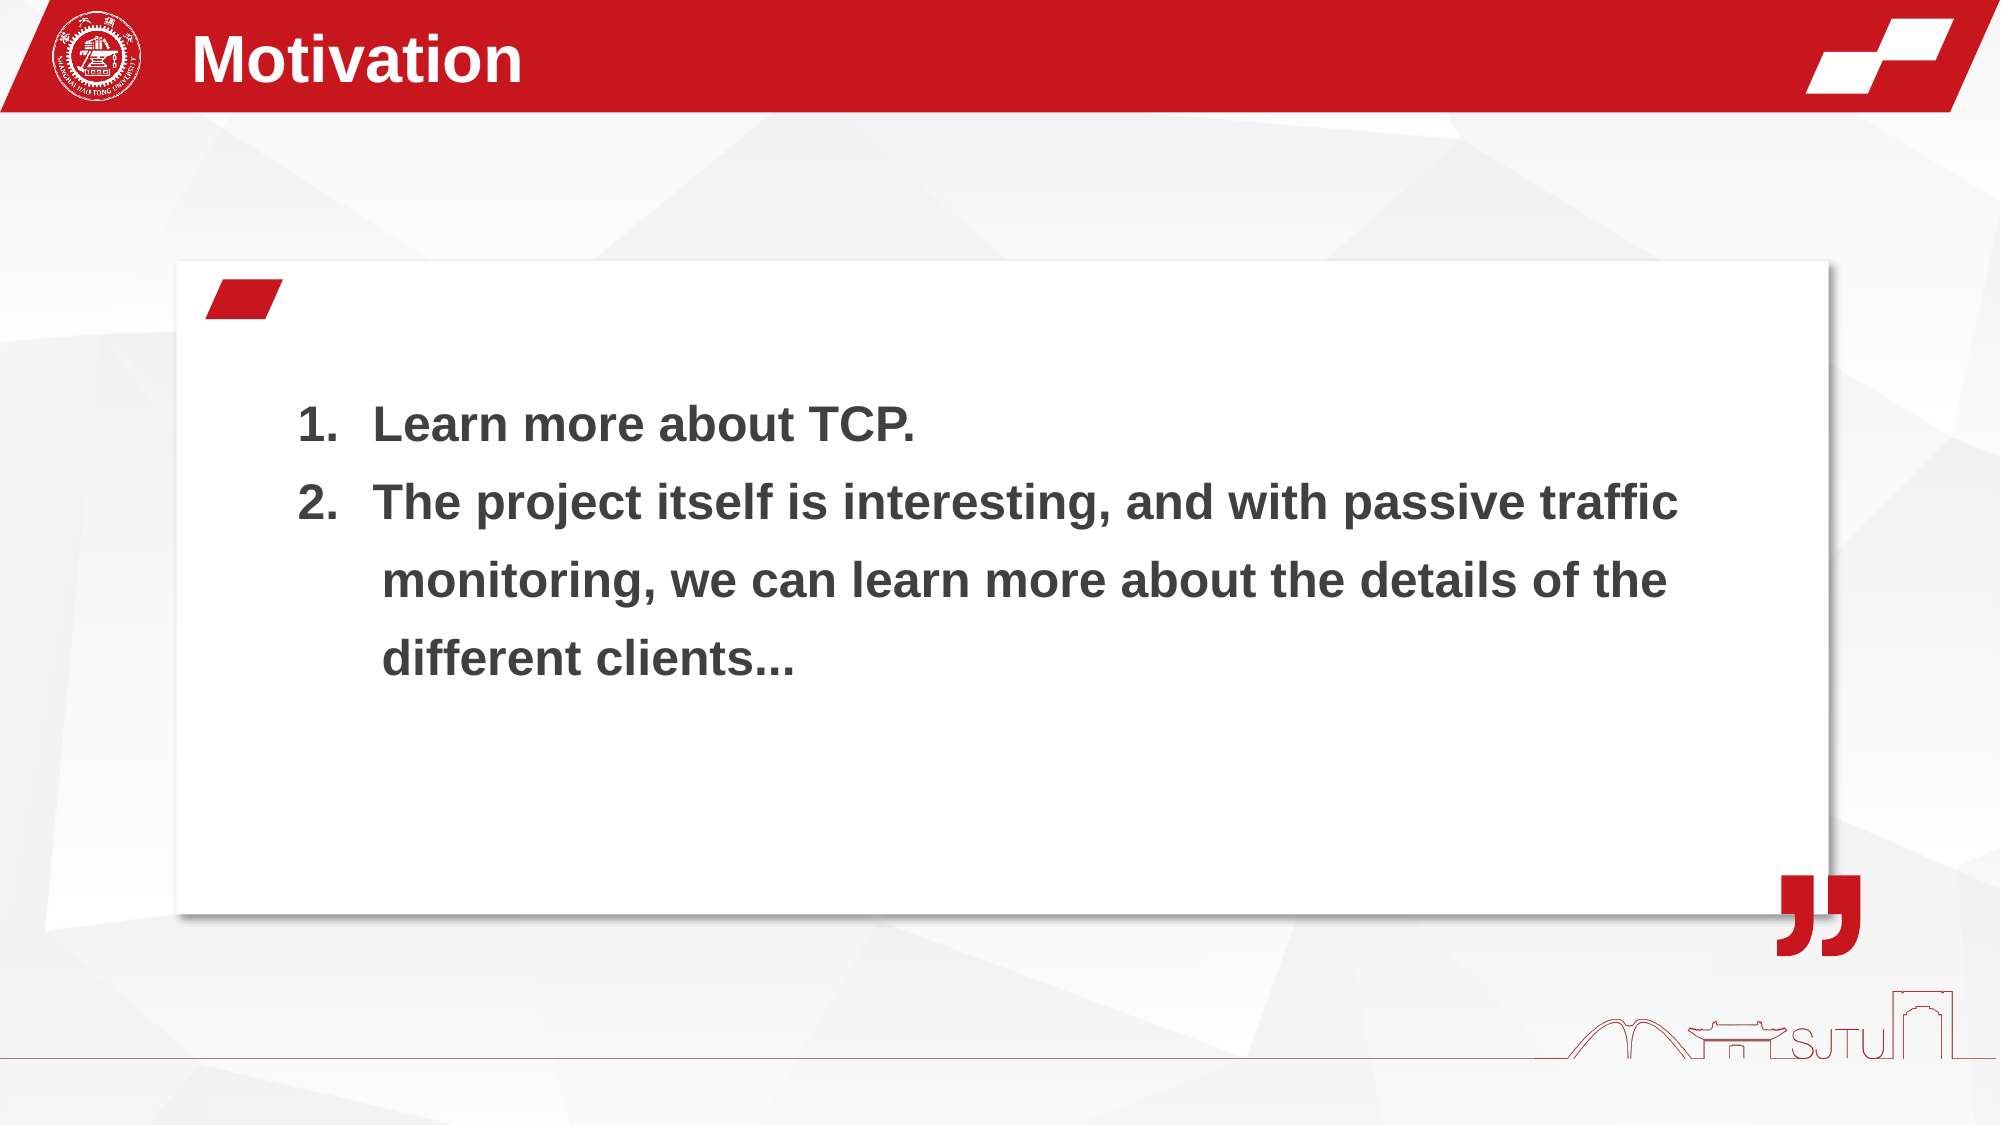

Motivation

Learn more about TCP.
The project itself is interesting, and with passive traffic
      monitoring, we can learn more about the details of the
      different clients...